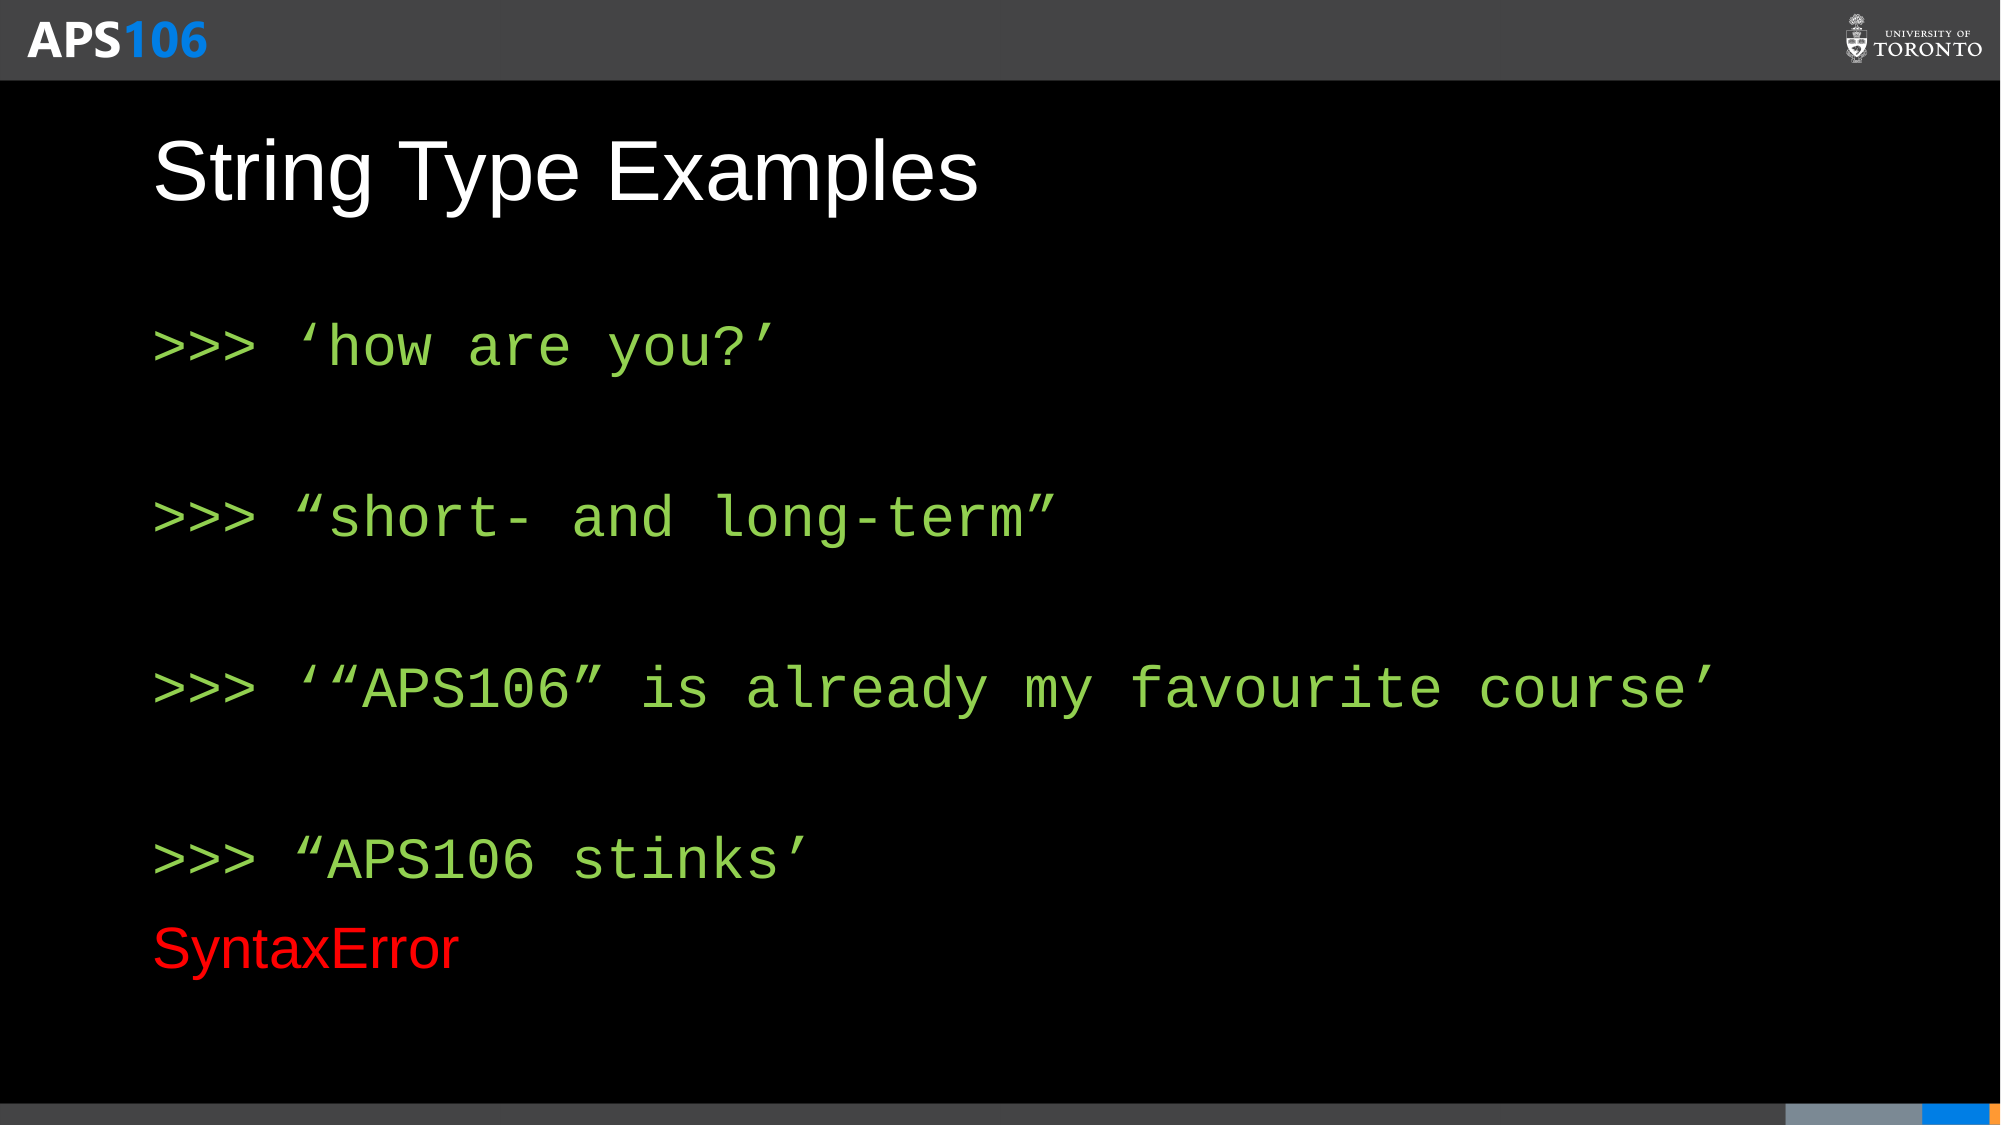

# String Type Examples
>>> ‘how are you?’

>>> “short- and long-term”

>>> ‘“APS106” is already my favourite course’

>>> “APS106 stinks’
SyntaxError